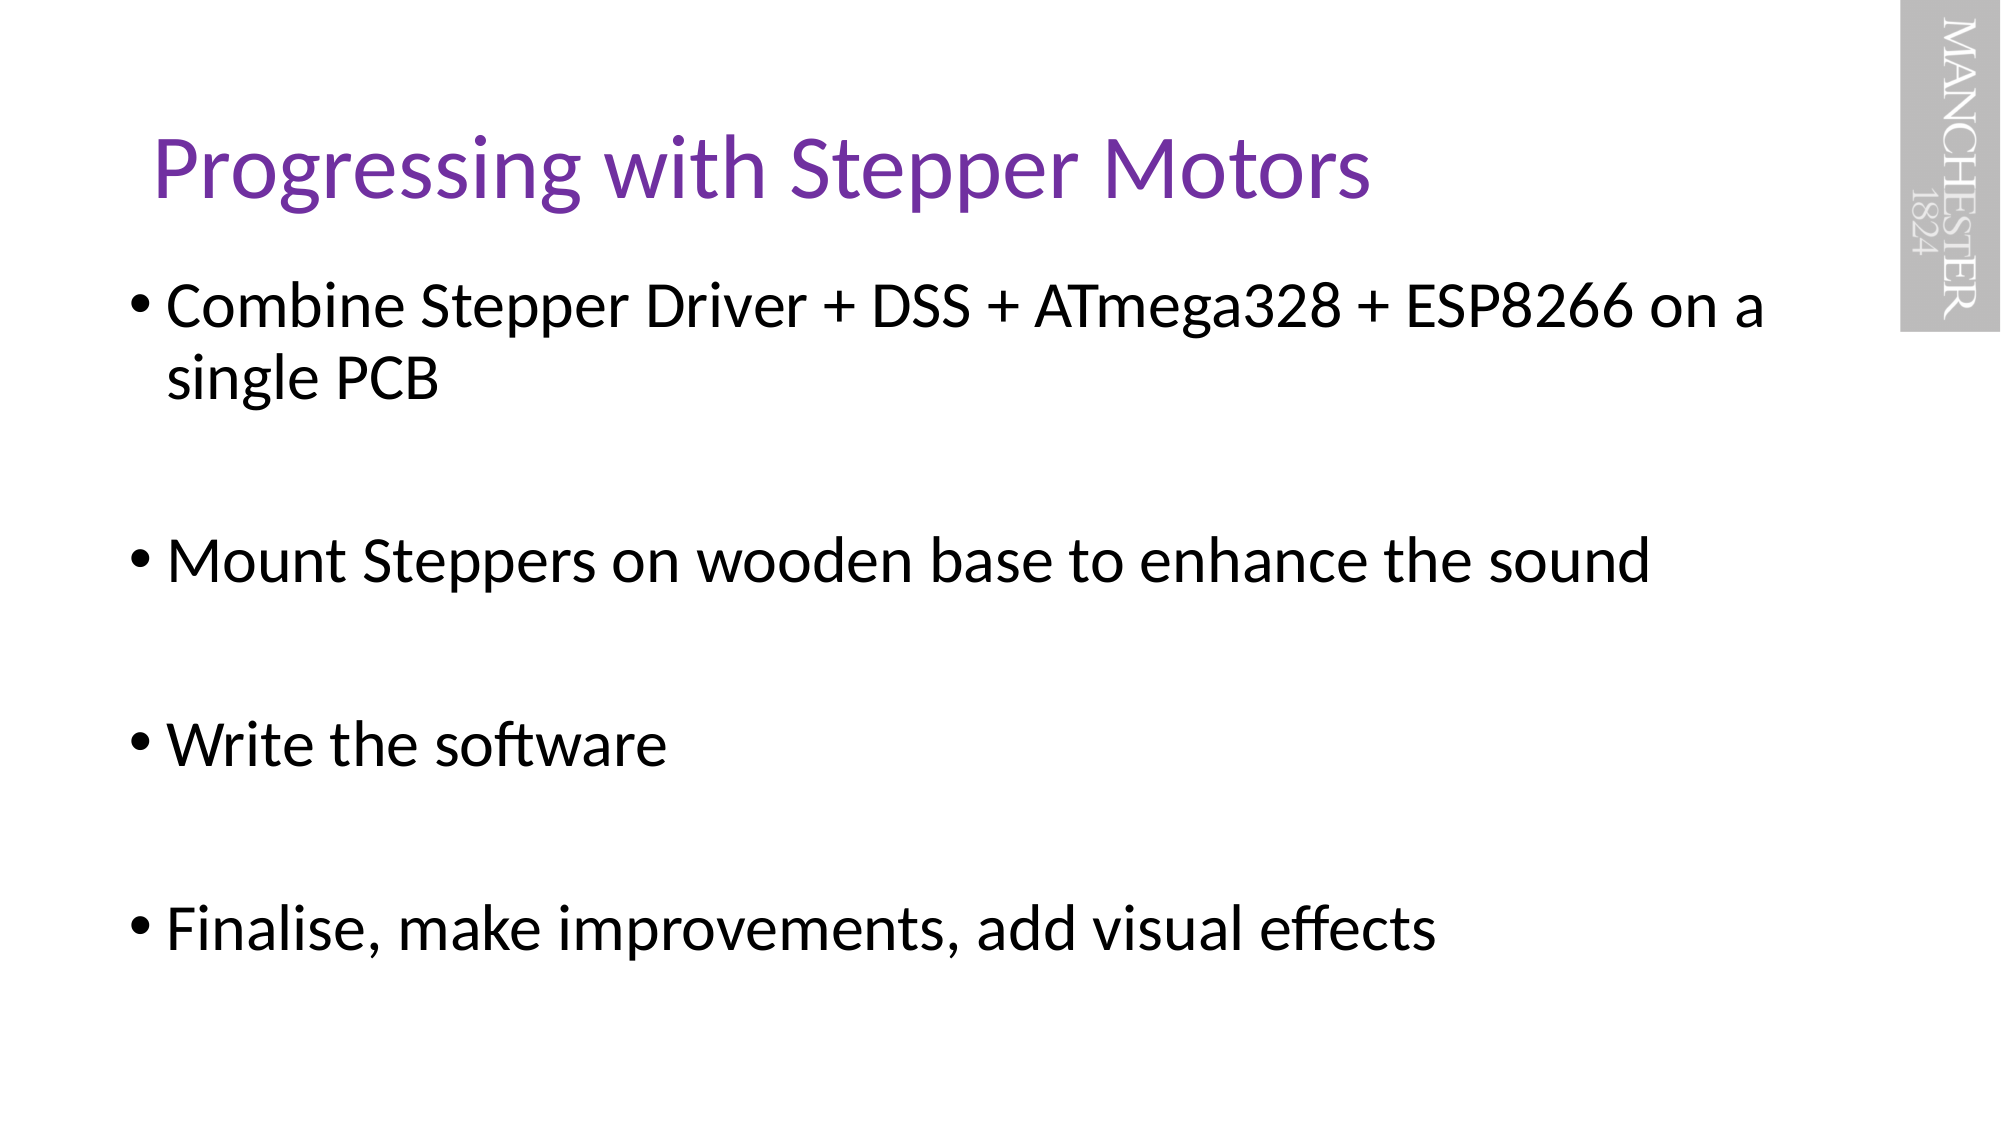

# Progressing with Stepper Motors
Combine Stepper Driver + DSS + ATmega328 + ESP8266 on a single PCB

Mount Steppers on wooden base to enhance the sound

Write the software

Finalise, make improvements, add visual effects